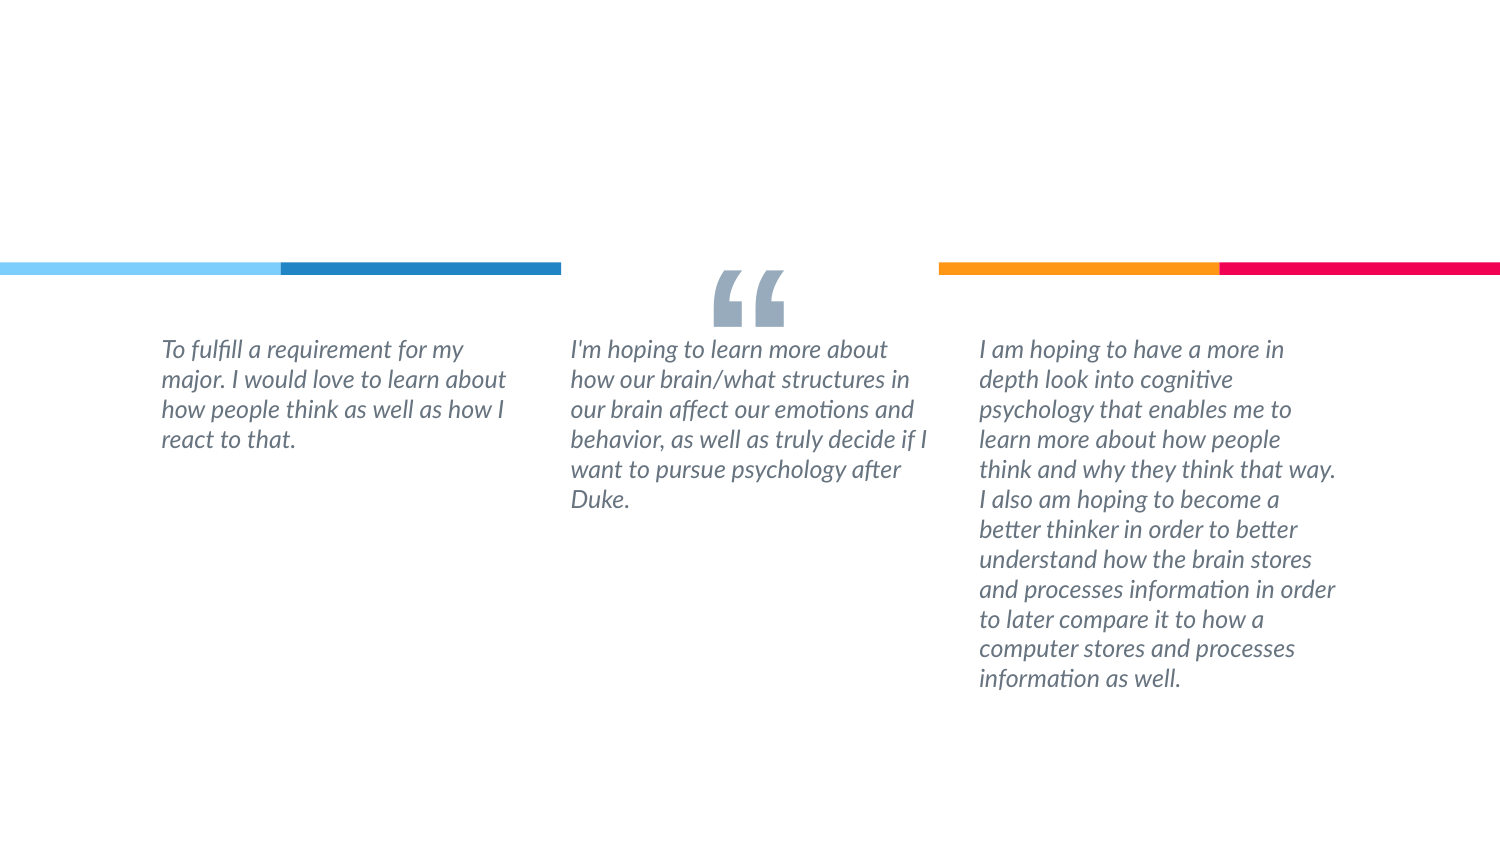

To fulfill a requirement for my major. I would love to learn about how people think as well as how I react to that.
I'm hoping to learn more about how our brain/what structures in our brain affect our emotions and behavior, as well as truly decide if I want to pursue psychology after Duke.
I am hoping to have a more in depth look into cognitive psychology that enables me to learn more about how people think and why they think that way. I also am hoping to become a better thinker in order to better understand how the brain stores and processes information in order to later compare it to how a computer stores and processes information as well.